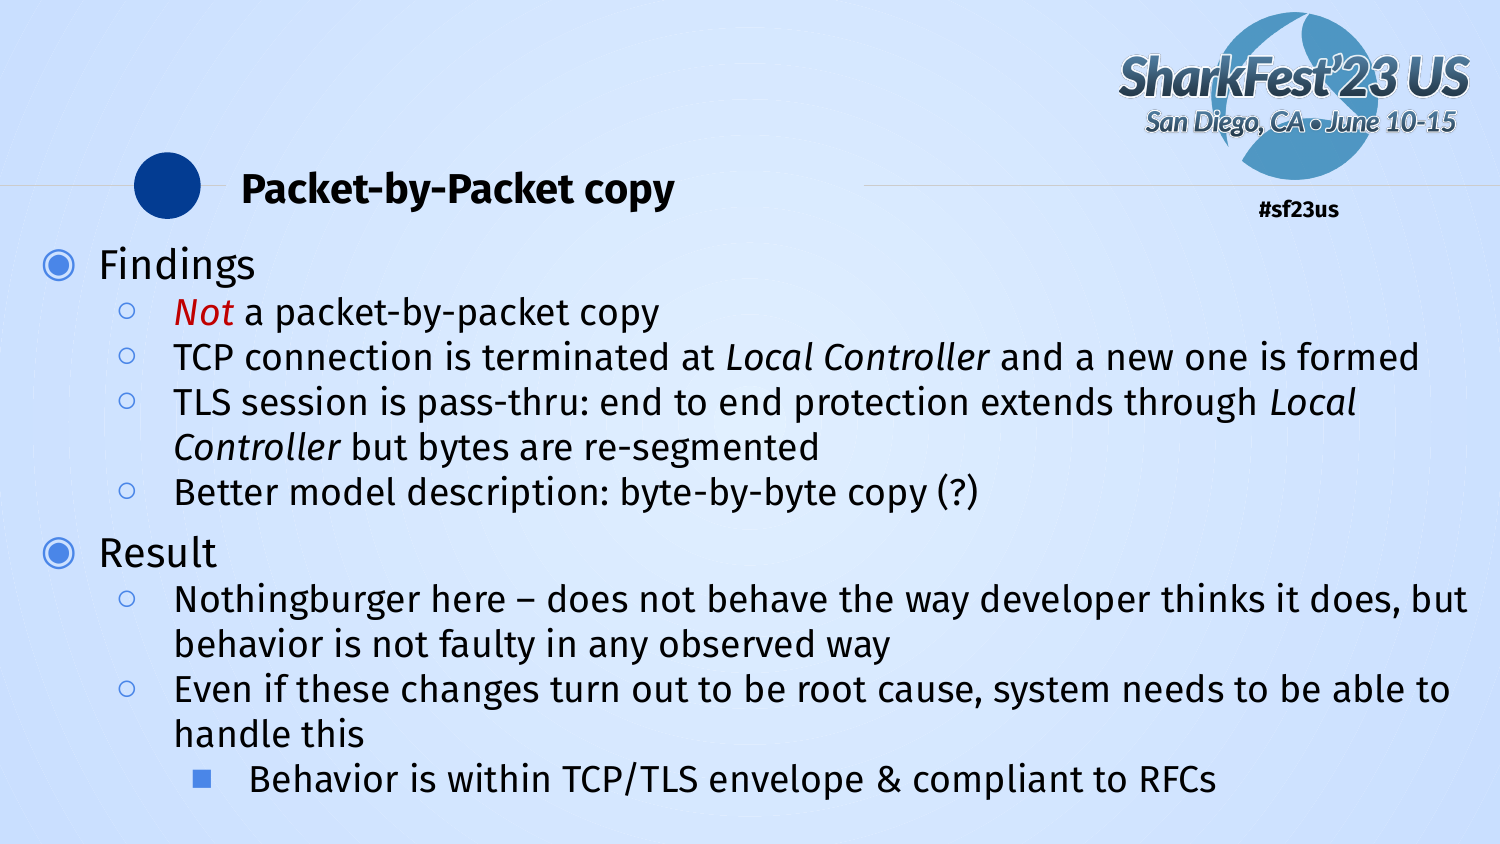

# Packet-by-Packet copy
Findings
Not a packet-by-packet copy
TCP connection is terminated at Local Controller and a new one is formed
TLS session is pass-thru: end to end protection extends through Local Controller but bytes are re-segmented
Better model description: byte-by-byte copy (?)
Result
Nothingburger here – does not behave the way developer thinks it does, but behavior is not faulty in any observed way
Even if these changes turn out to be root cause, system needs to be able to handle this
Behavior is within TCP/TLS envelope & compliant to RFCs